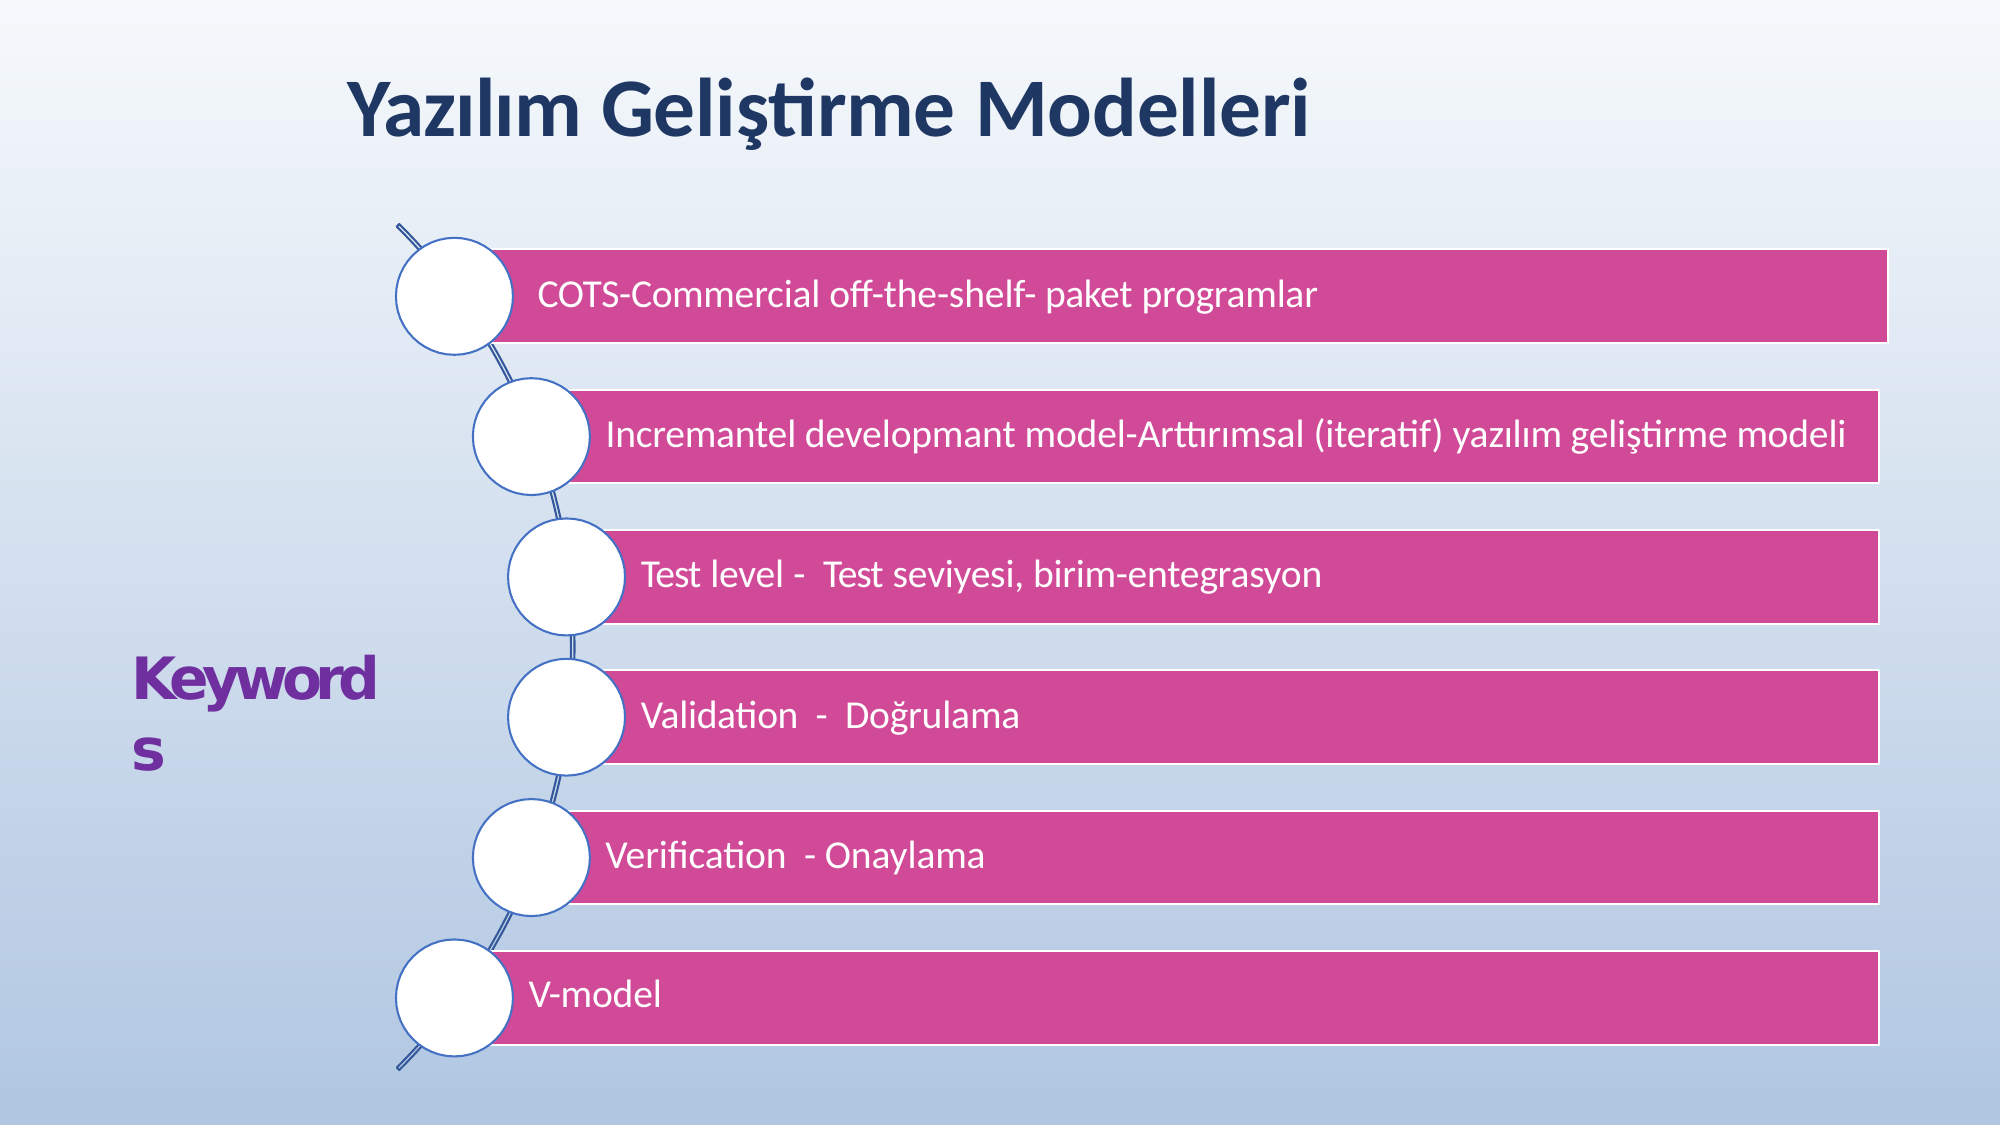

# Yazılım Geliştirme Modelleri

COTS-Commercial off-the-shelf- paket programlar
Incremantel developmant model-Arttırımsal (iteratif) yazılım geliştirme modeli  Test level - Test seviyesi, birim-entegrasyon

Keywords

Validation - Doğrulama
Verification - Onaylama

V-model